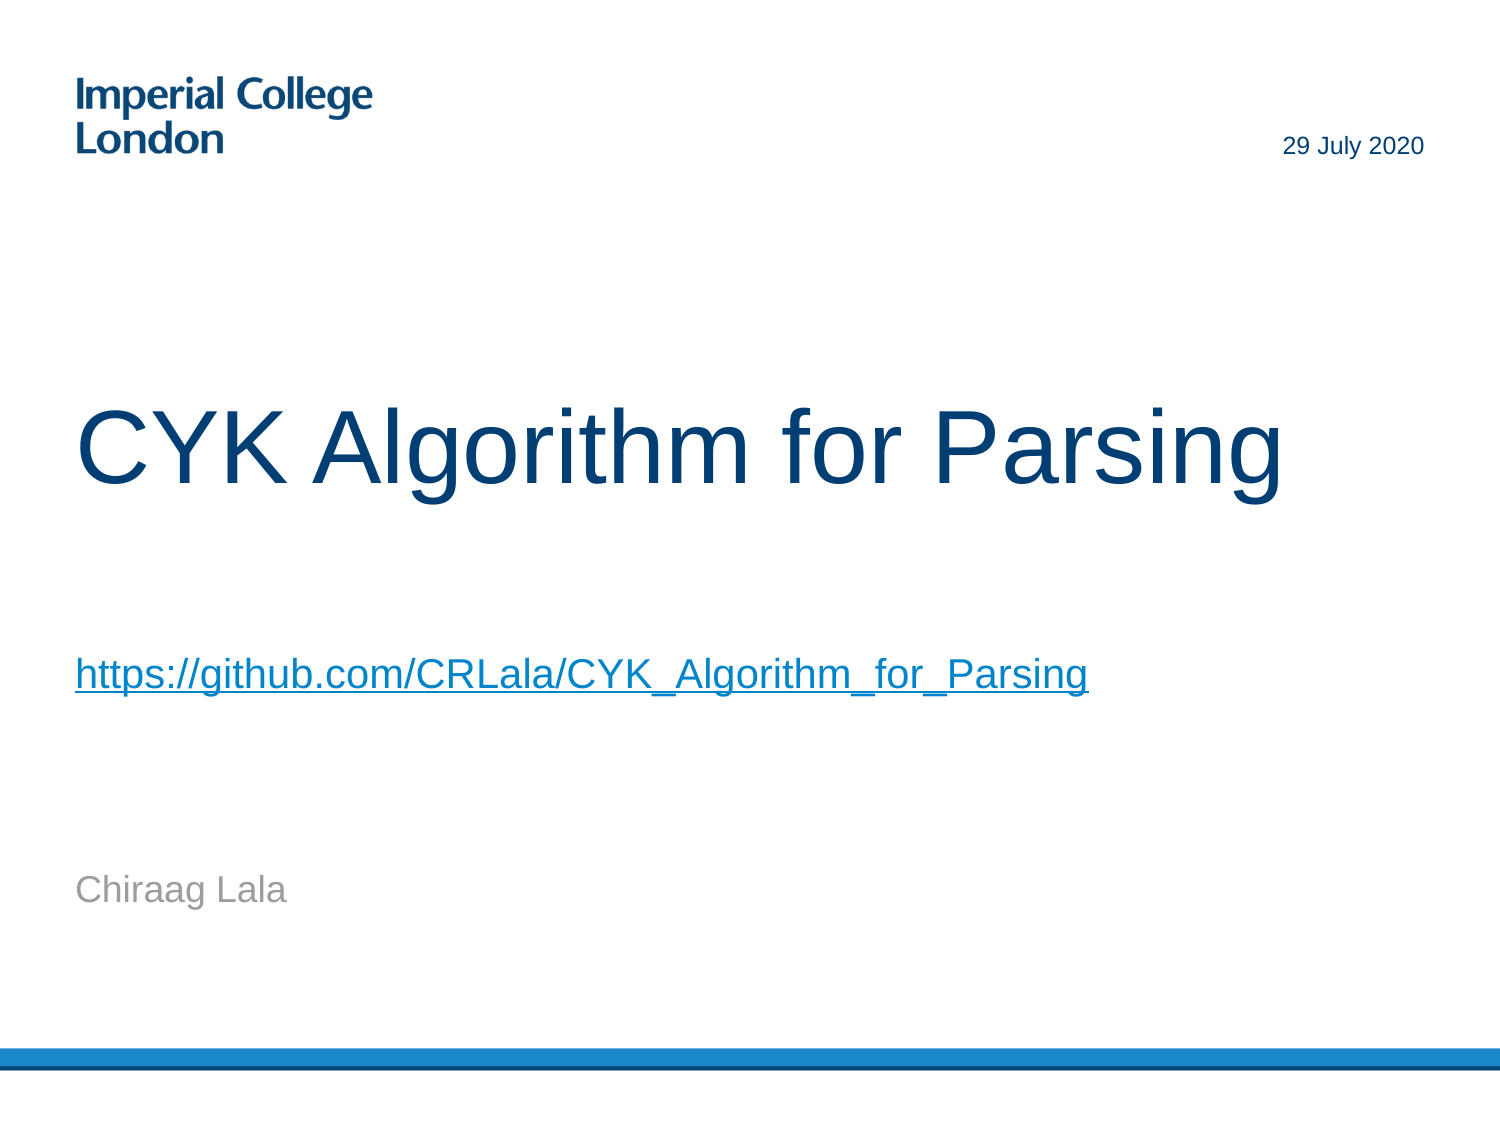

29 July 2020
# CYK Algorithm for Parsing
https://github.com/CRLala/CYK_Algorithm_for_Parsing
Chiraag Lala